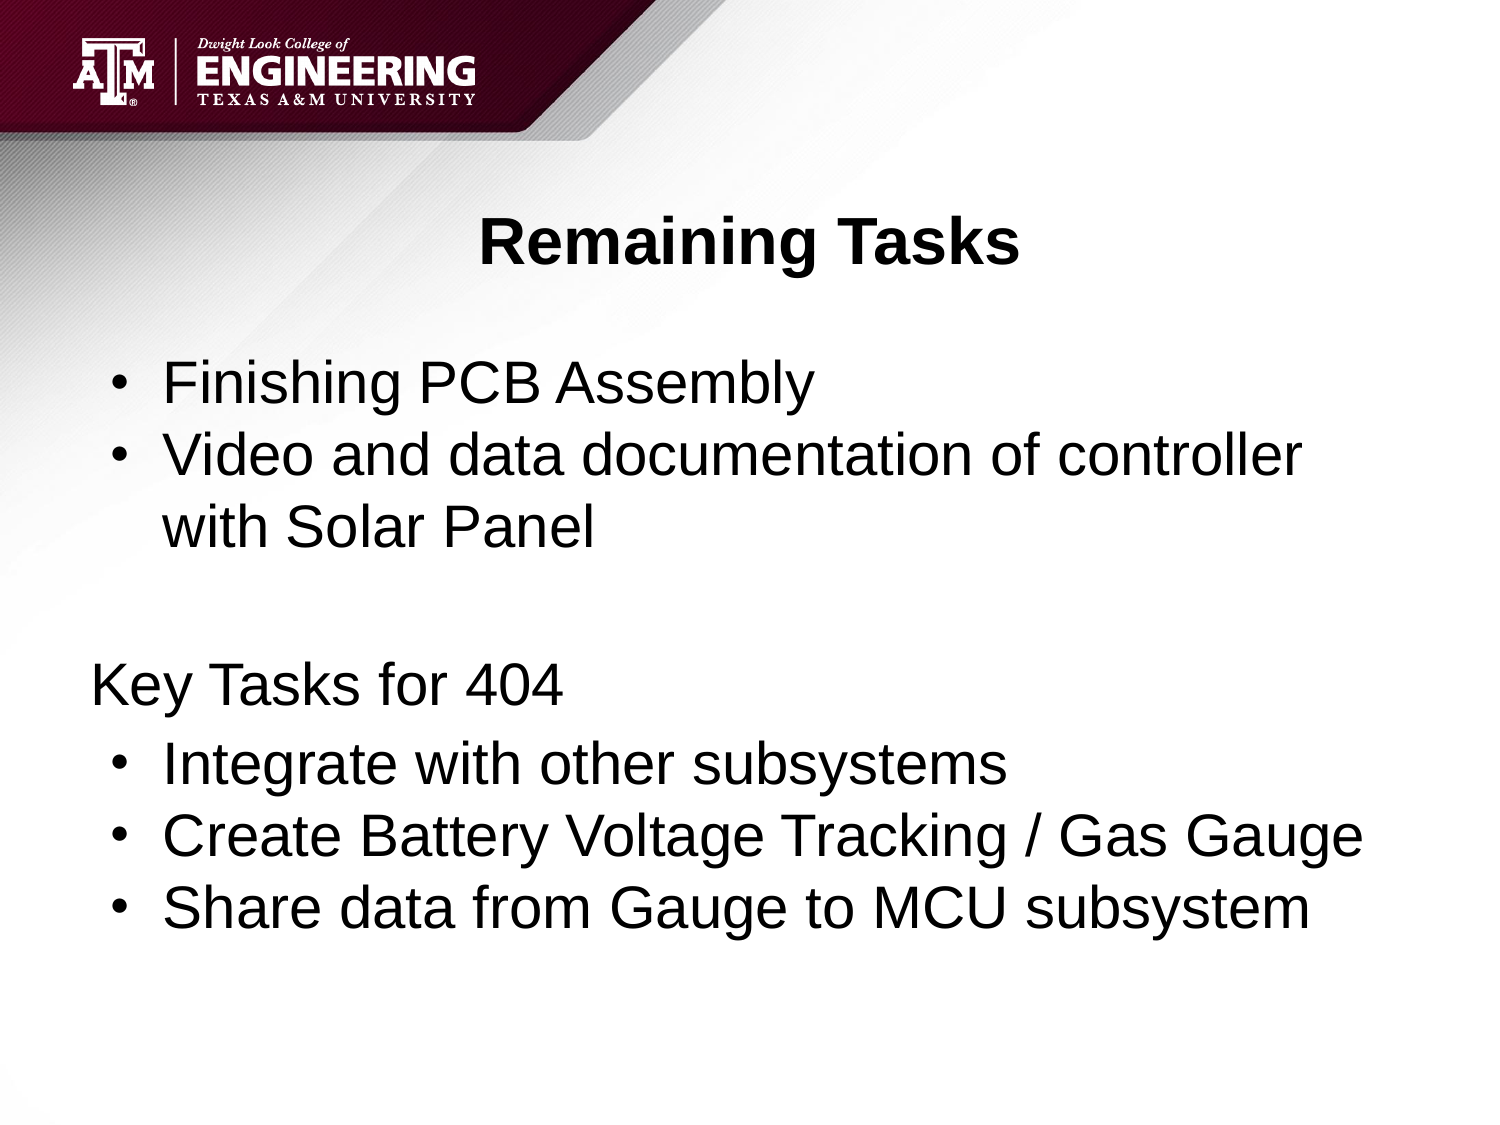

# Remaining Tasks
Finishing PCB Assembly
Video and data documentation of controller with Solar Panel

Key Tasks for 404
Integrate with other subsystems
Create Battery Voltage Tracking / Gas Gauge
Share data from Gauge to MCU subsystem